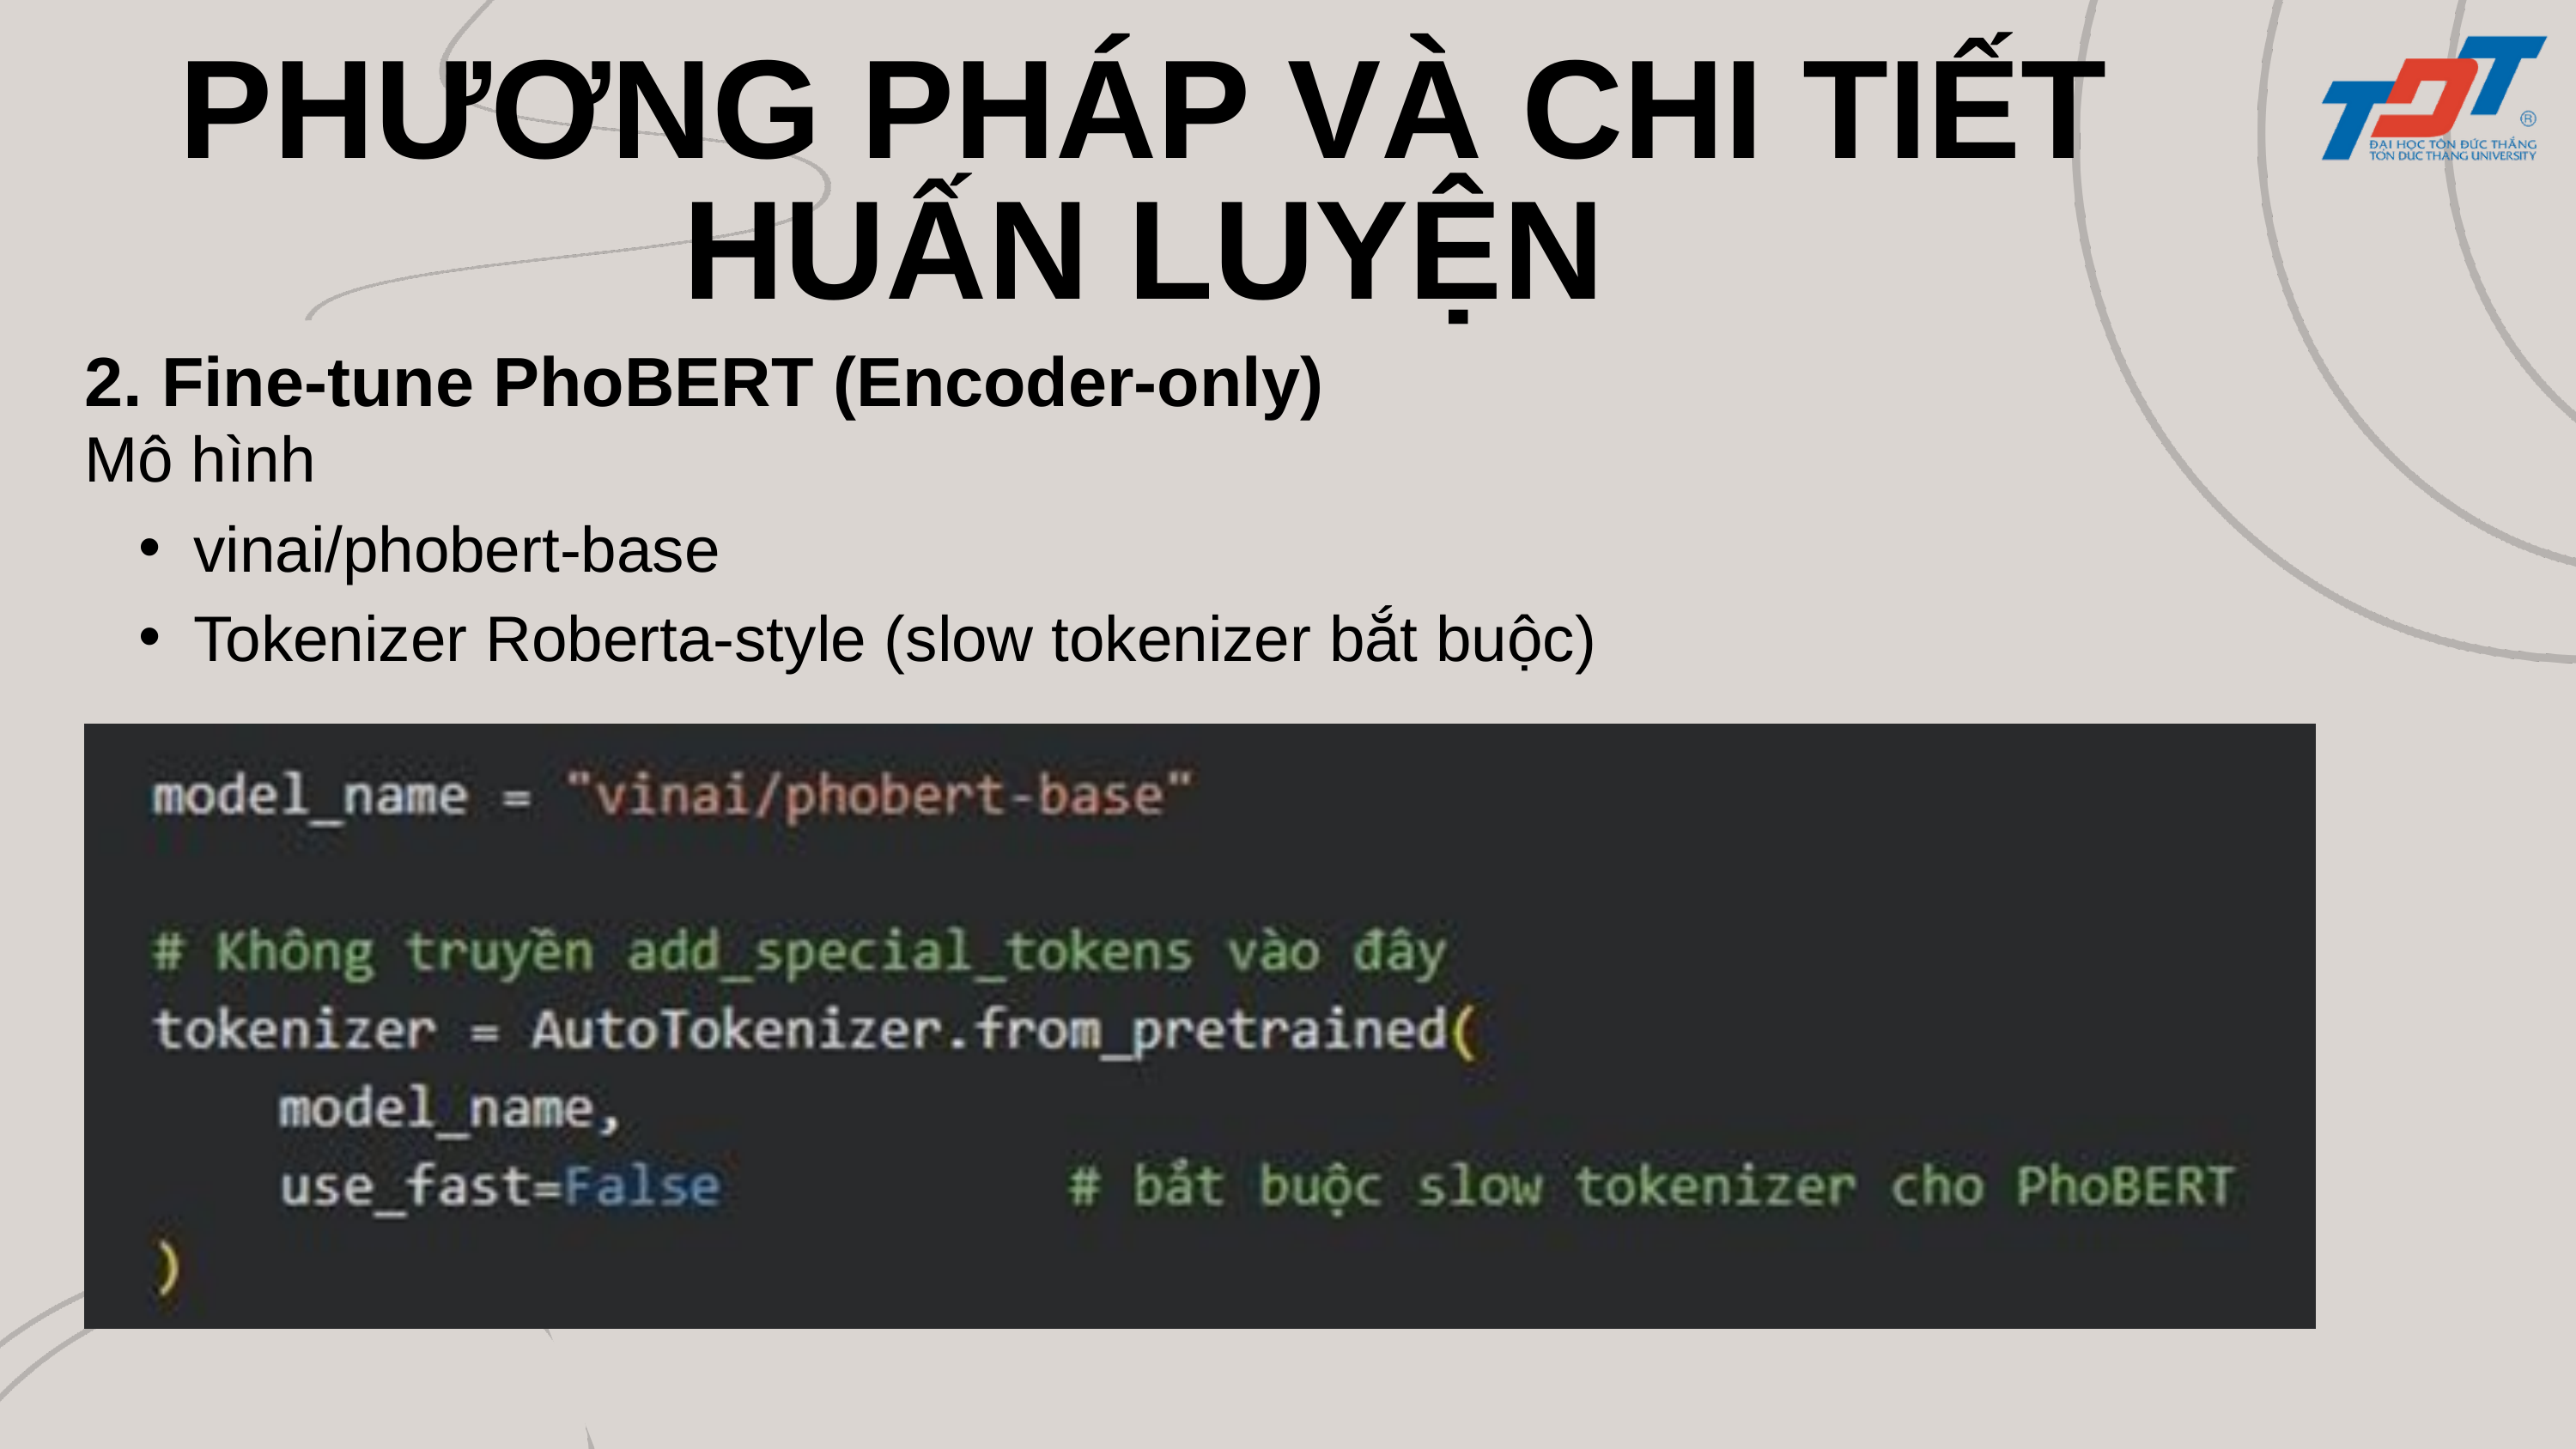

PHƯƠNG PHÁP VÀ CHI TIẾT HUẤN LUYỆN
2. Fine-tune PhoBERT (Encoder-only)
Mô hình
vinai/phobert-base
Tokenizer Roberta-style (slow tokenizer bắt buộc)